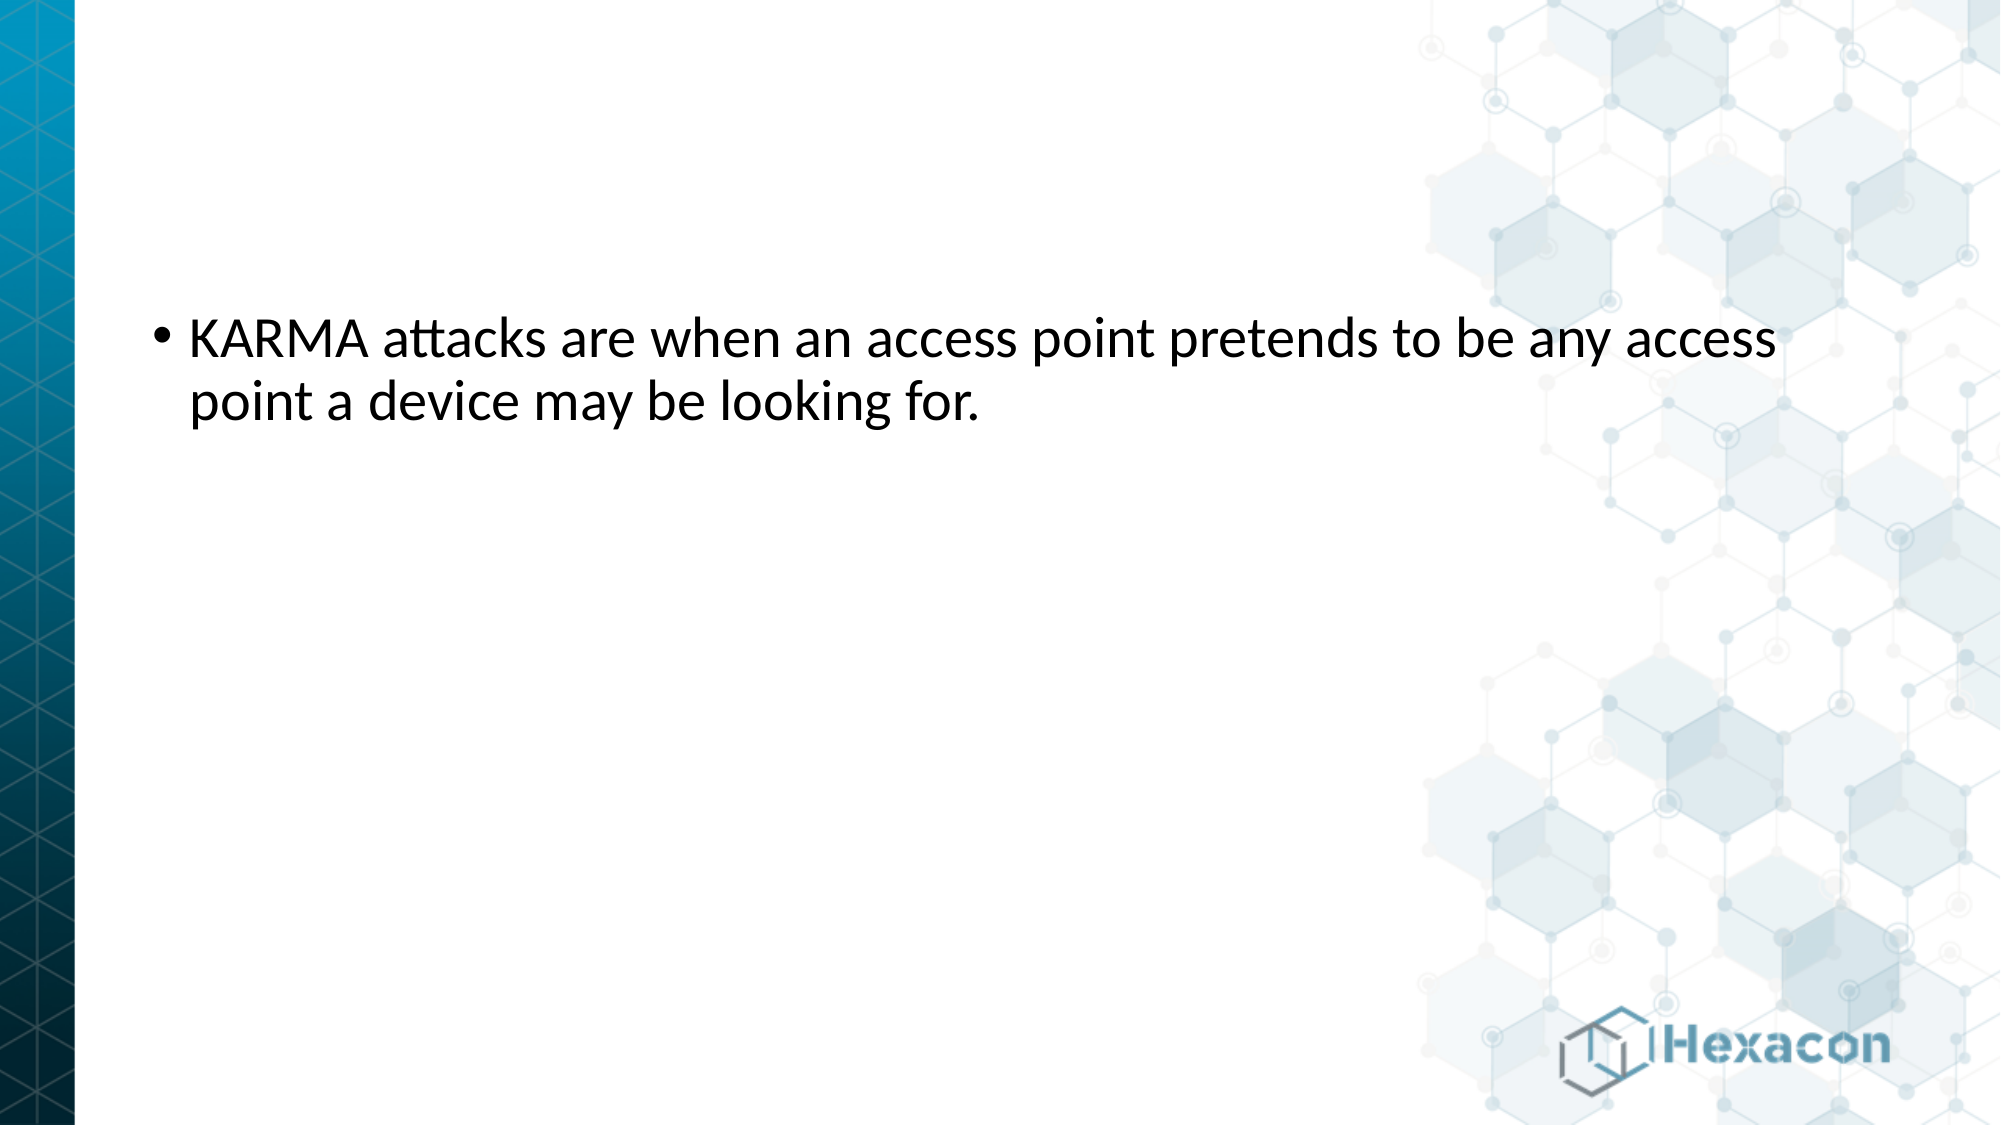

KARMA attacks are when an access point pretends to be any access point a device may be looking for.